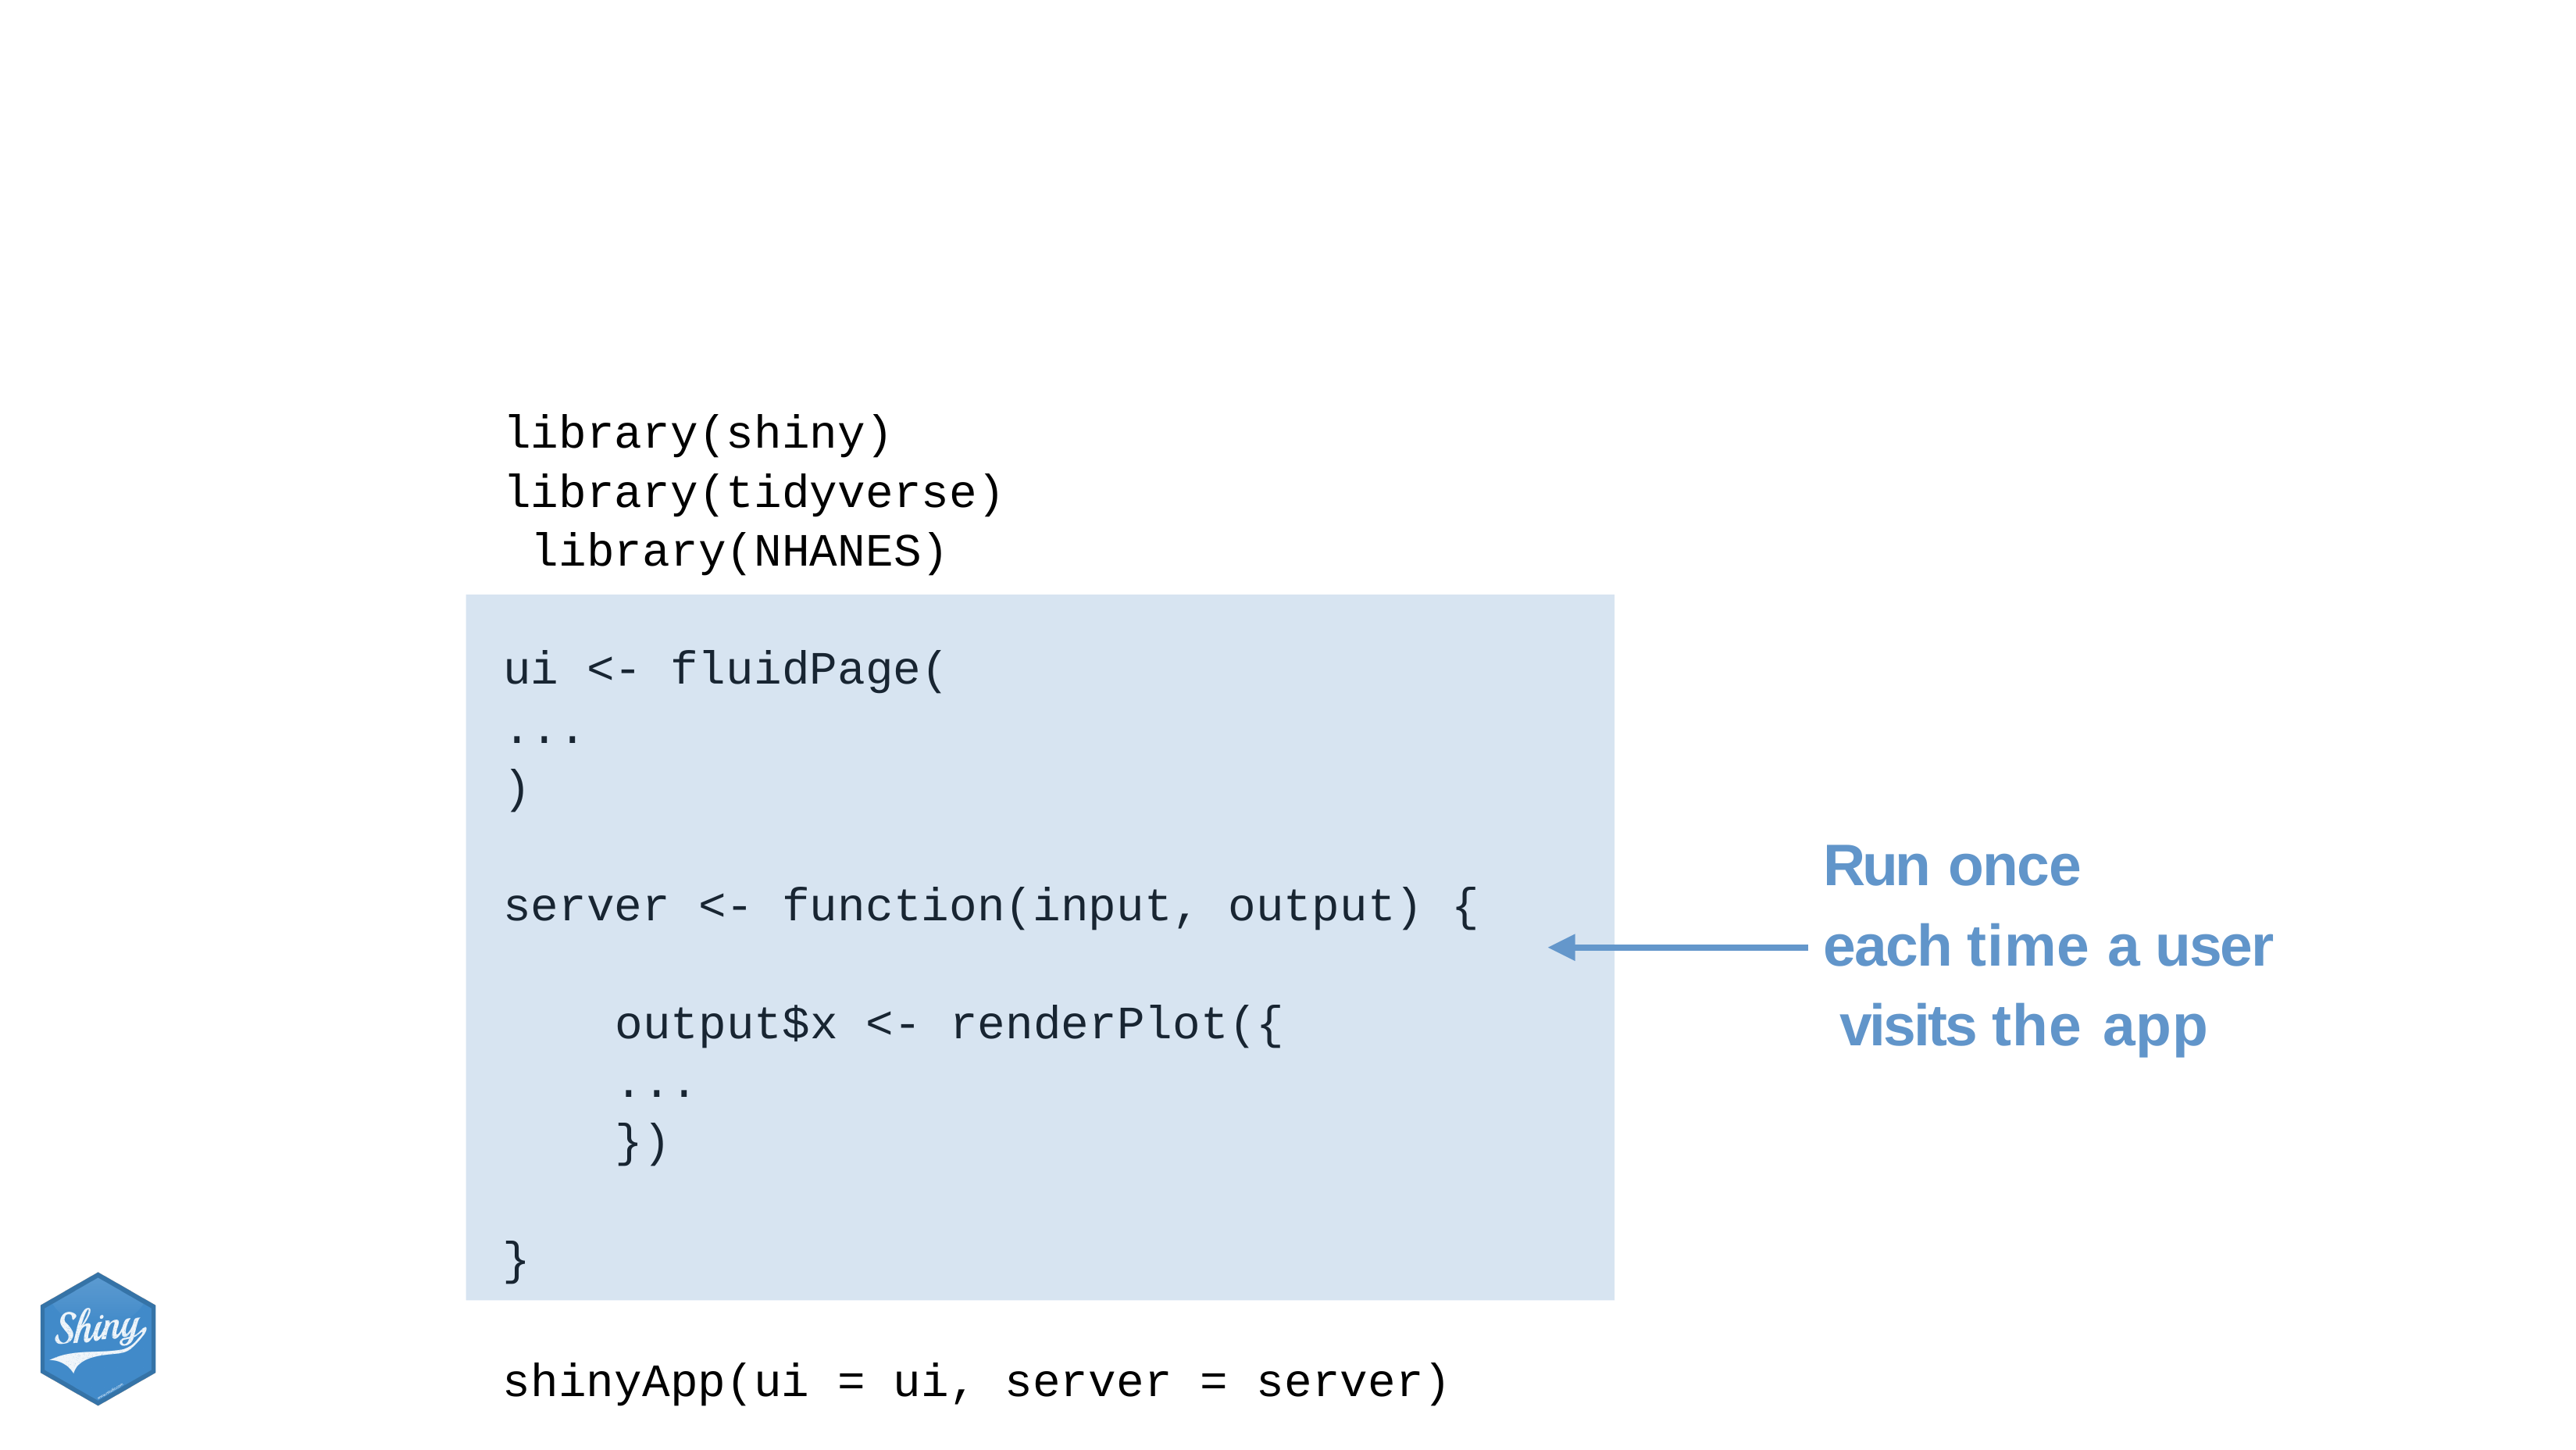

# library(shiny)  library(tidyverse)  library(NHANES)

ui <- fluidPage(
...
)
Run once
each time a user  visits the app
server <- function(input, output) {
output$x <- renderPlot({
...
})
}

shinyApp(ui = ui, server = server)